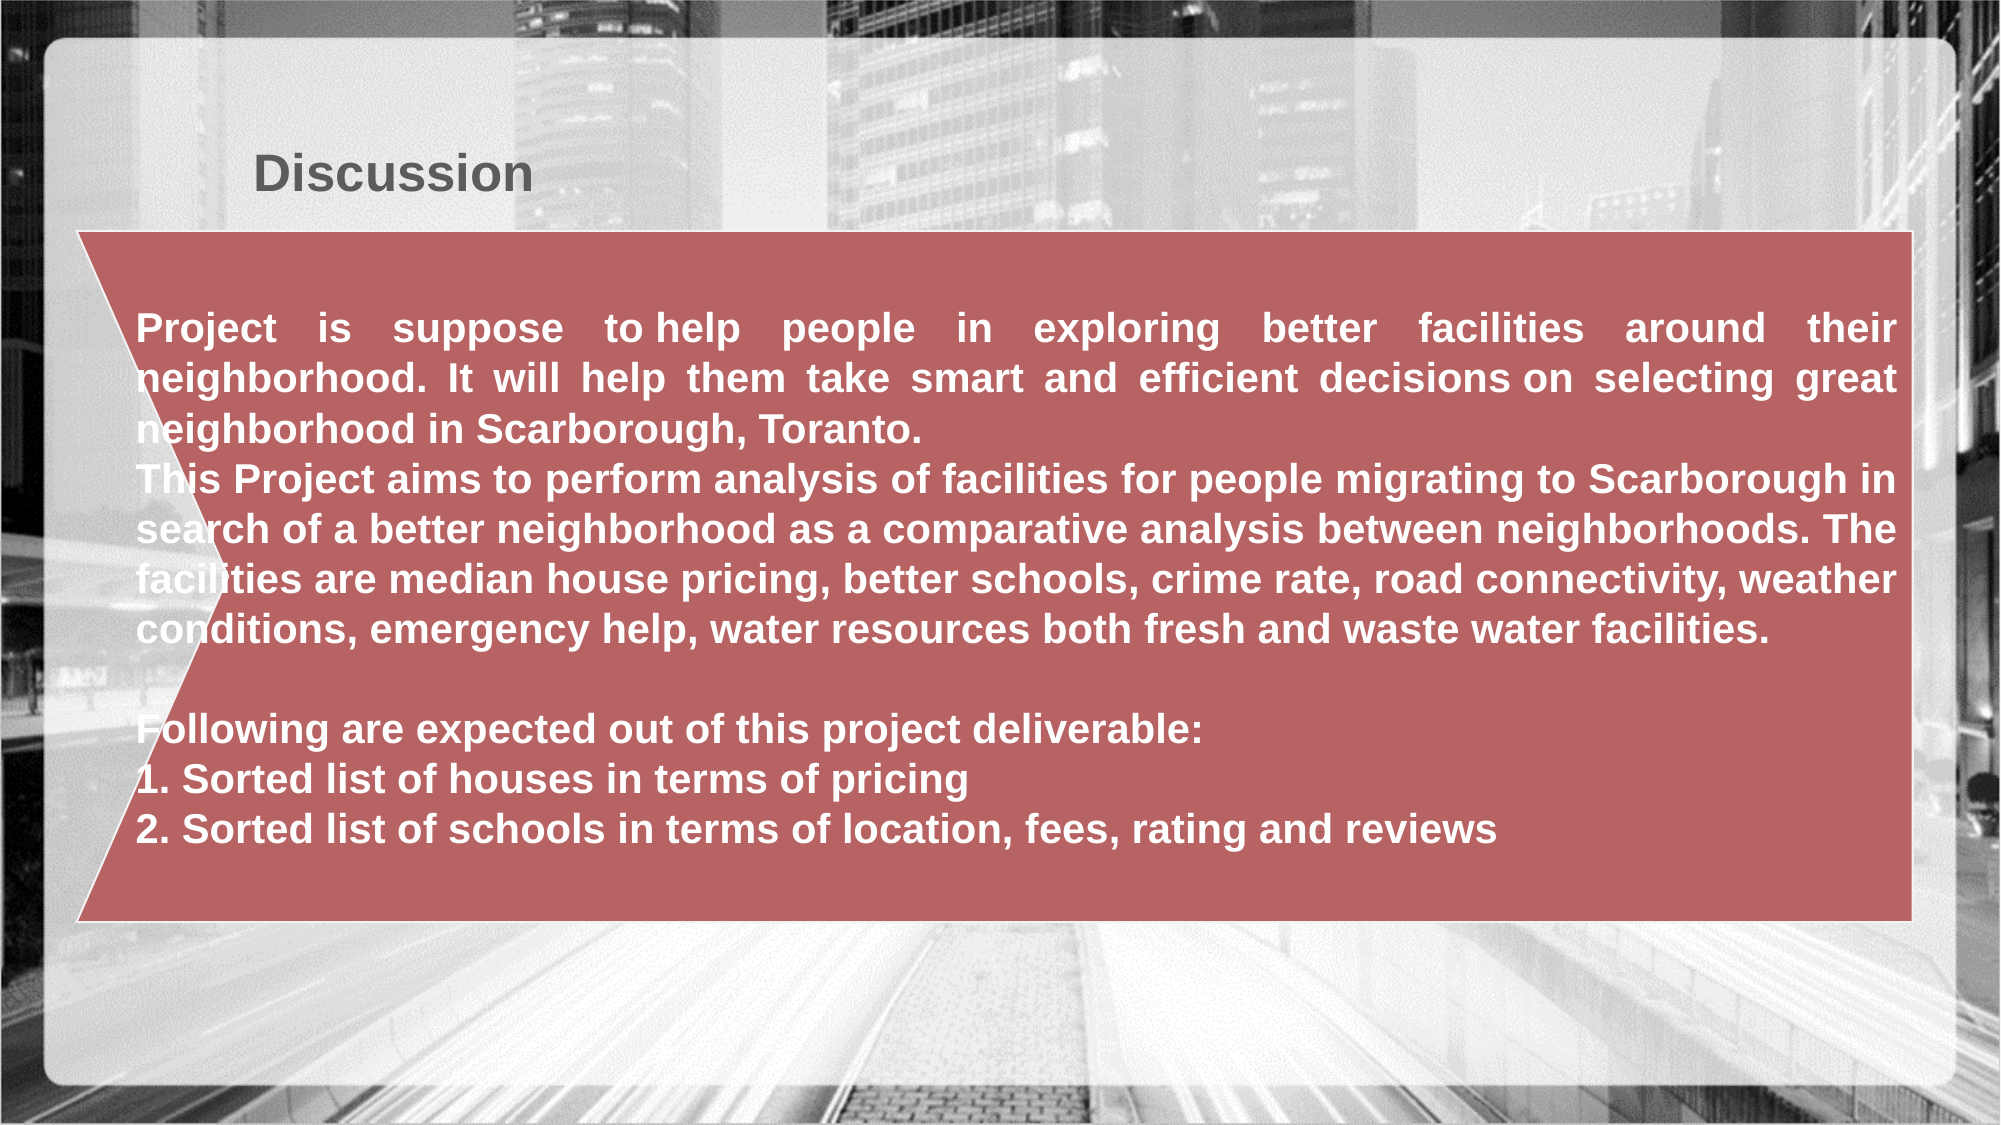

Discussion
Project is suppose to help people in exploring better facilities around their neighborhood. It will help them take smart and efficient decisions on selecting great neighborhood in Scarborough, Toranto.
This Project aims to perform analysis of facilities for people migrating to Scarborough in search of a better neighborhood as a comparative analysis between neighborhoods. The facilities are median house pricing, better schools, crime rate, road connectivity, weather conditions, emergency help, water resources both fresh and waste water facilities.

Following are expected out of this project deliverable:
1. Sorted list of houses in terms of pricing
2. Sorted list of schools in terms of location, fees, rating and reviews